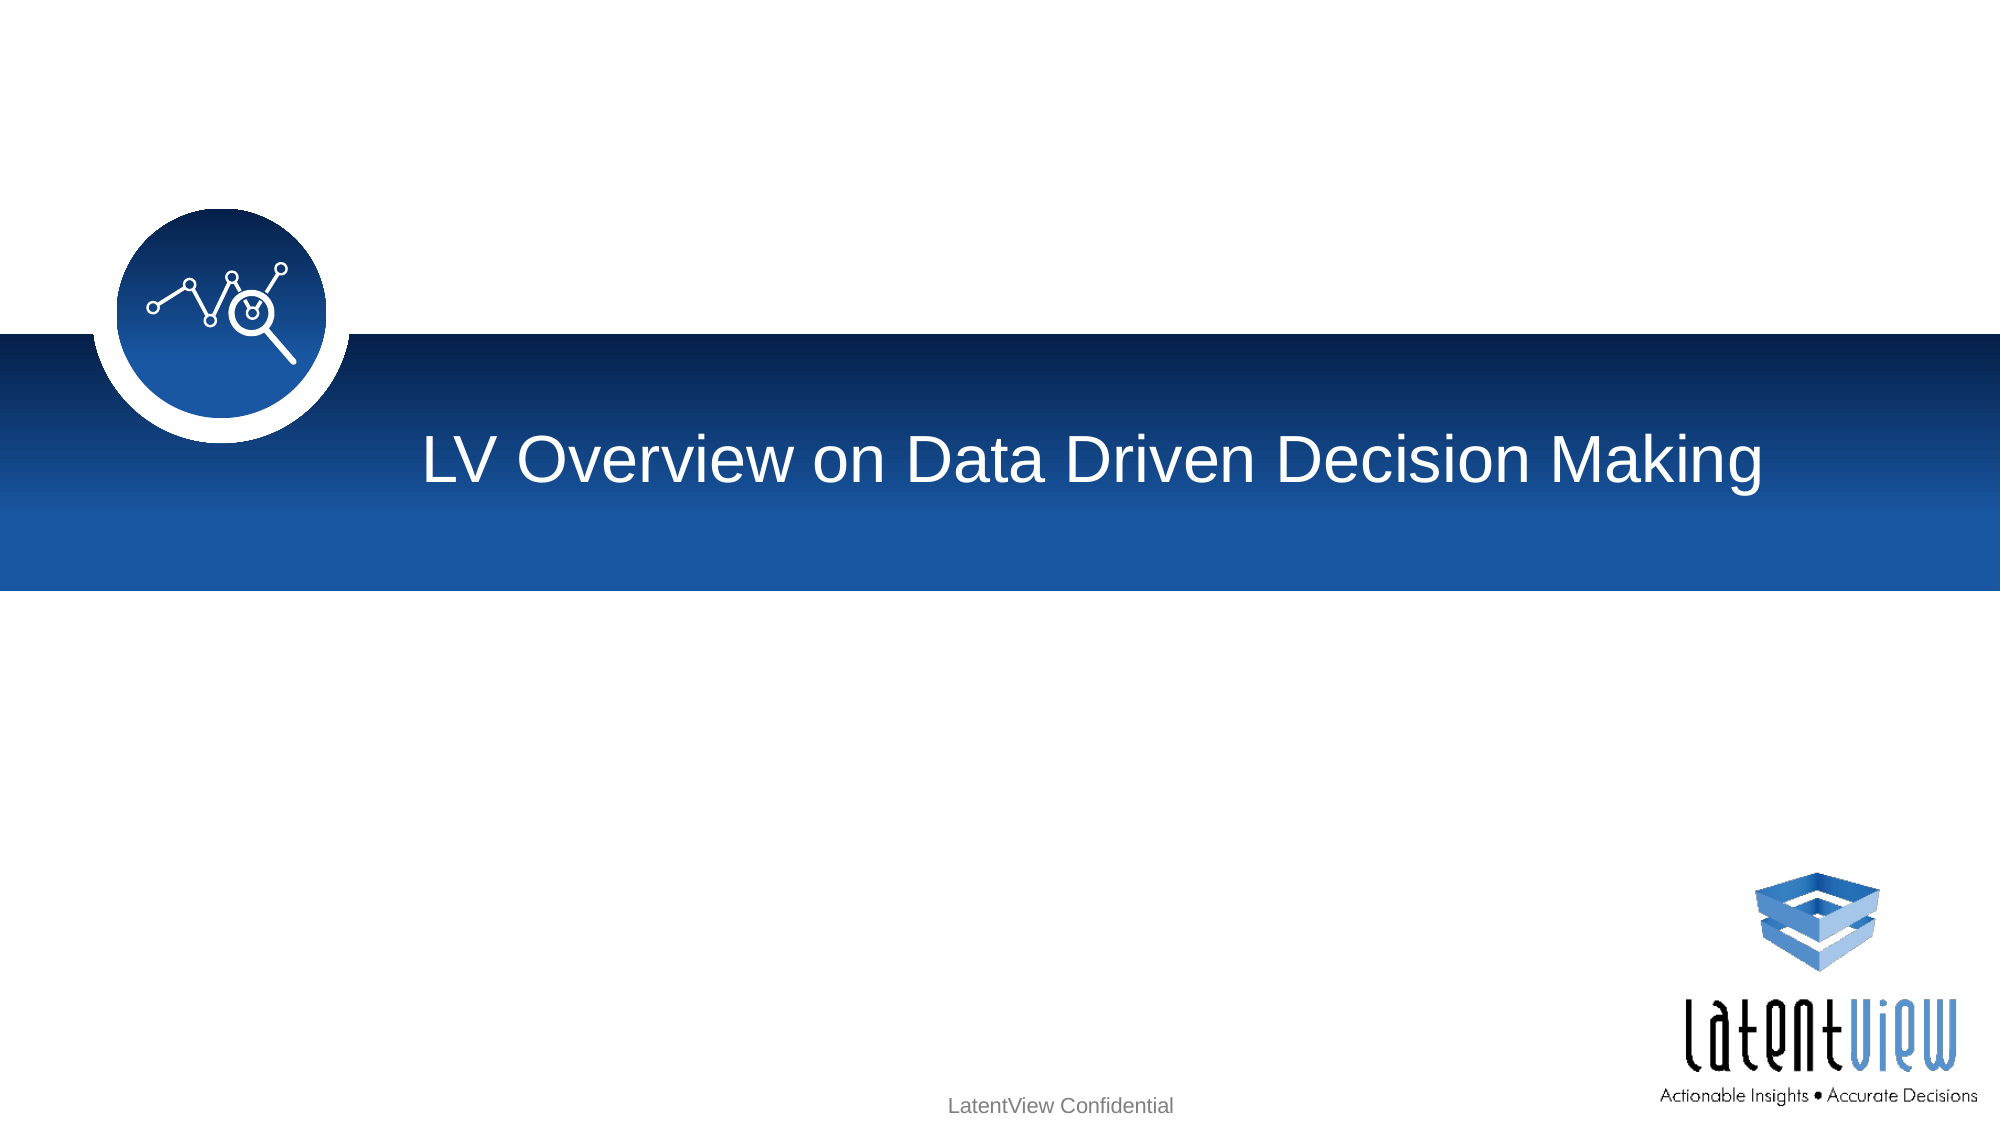

LV Overview on Data Driven Decision Making
LatentView Confidential